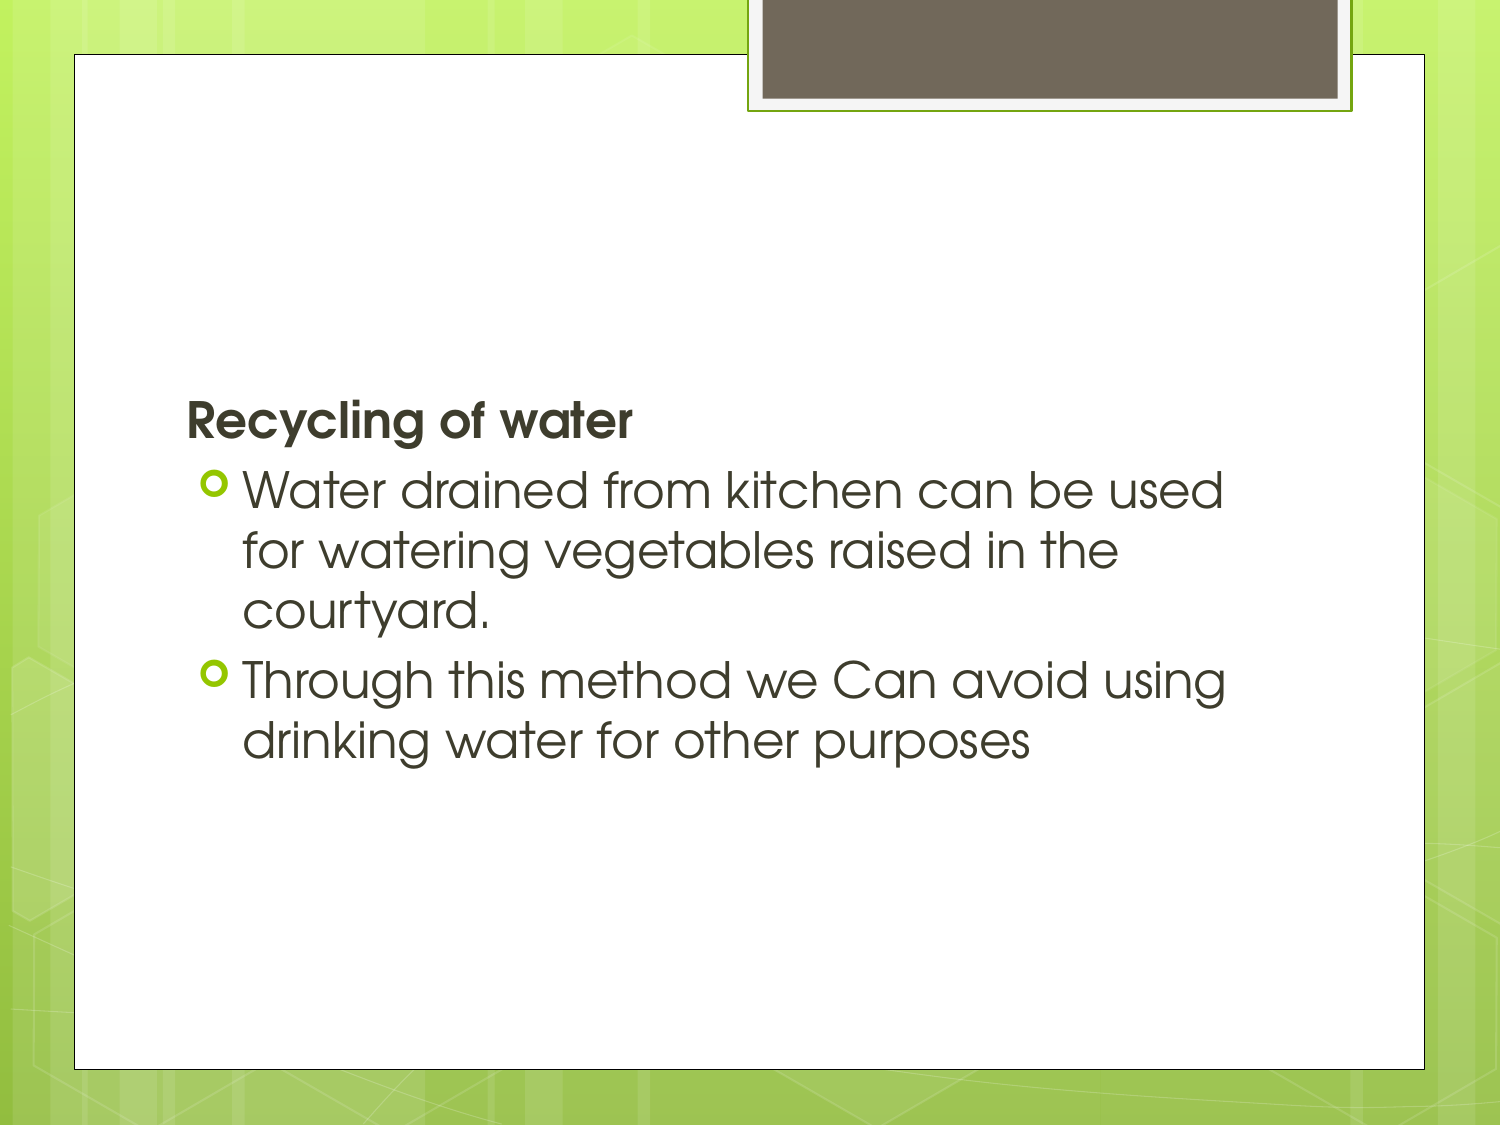

#
Recycling of water
Water drained from kitchen can be used for watering vegetables raised in the courtyard.
Through this method we Can avoid using drinking water for other purposes